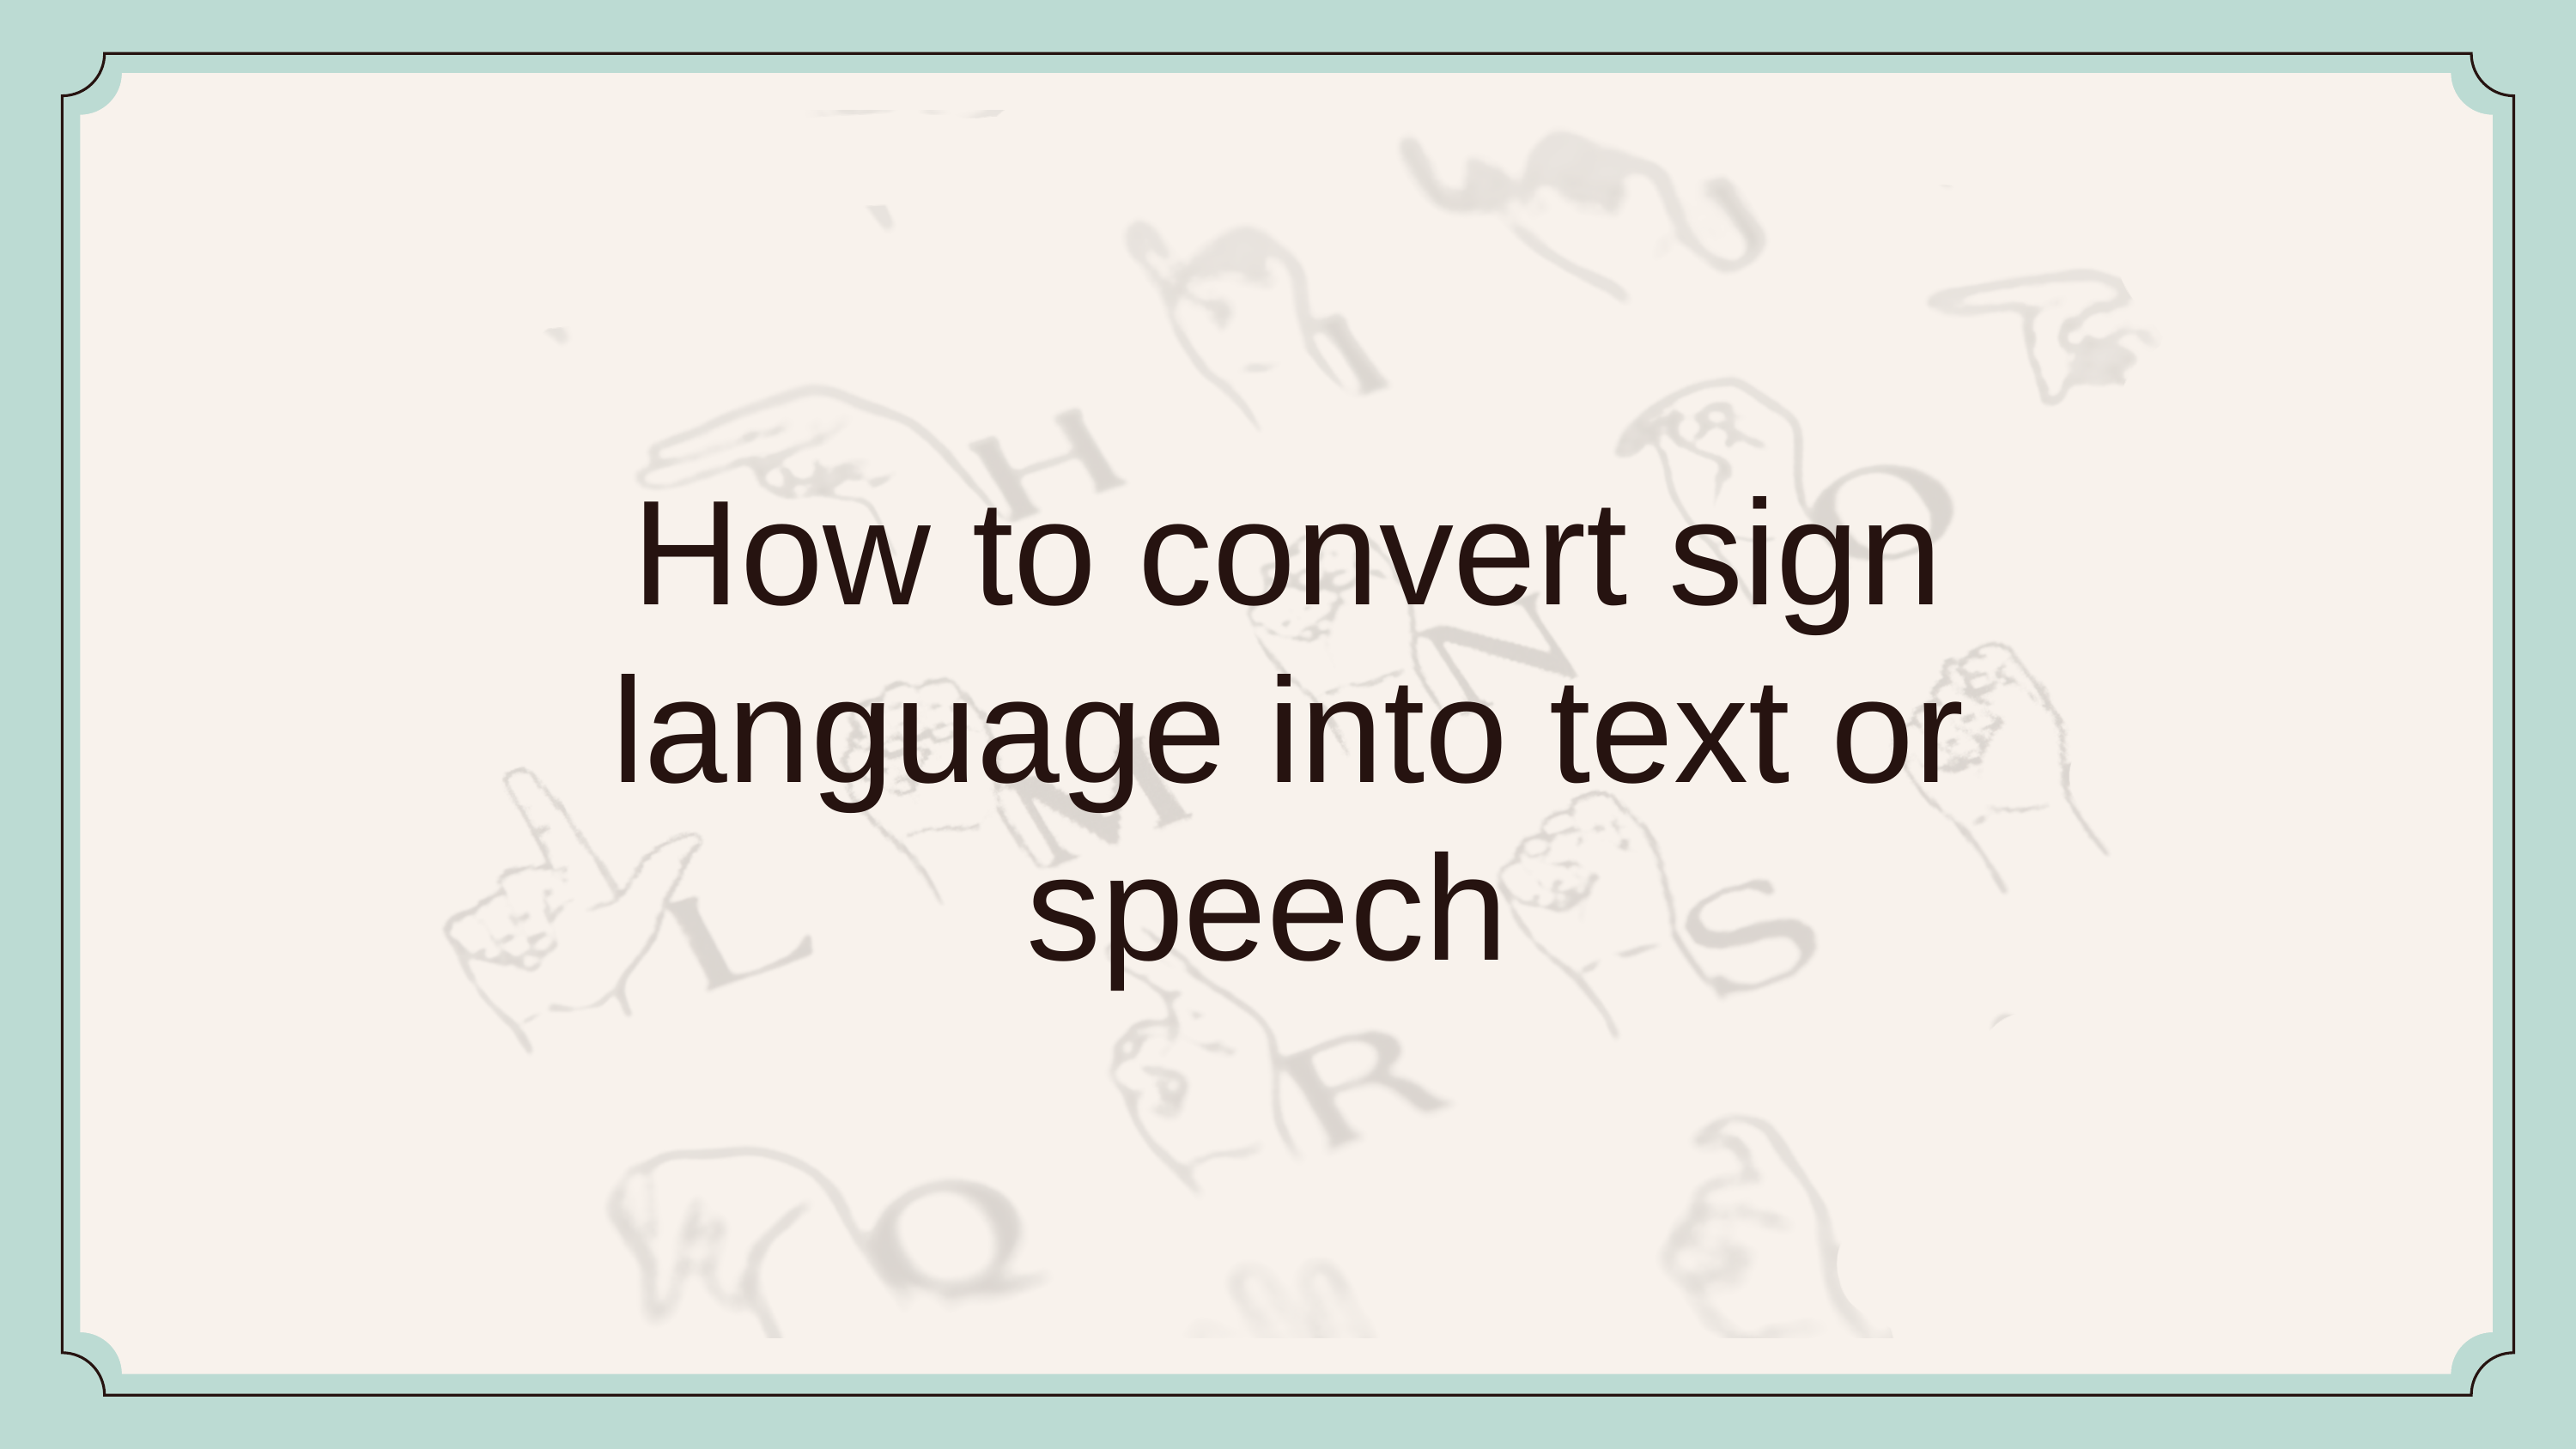

How to convert sign language into text or speech